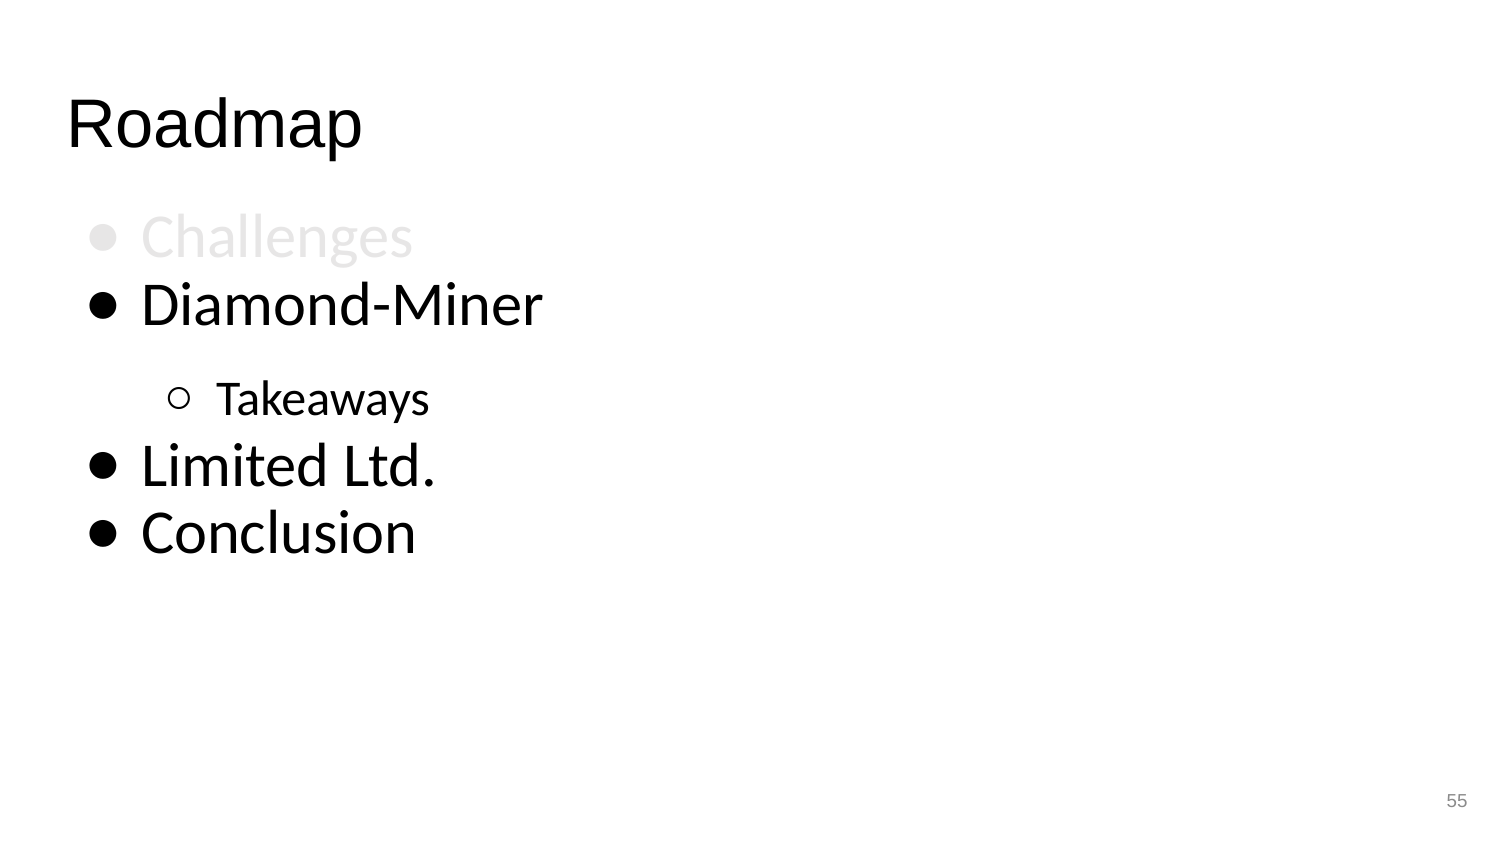

# Roadmap
Challenges
Diamond-Miner
Takeaways
Limited Ltd.
Conclusion

55